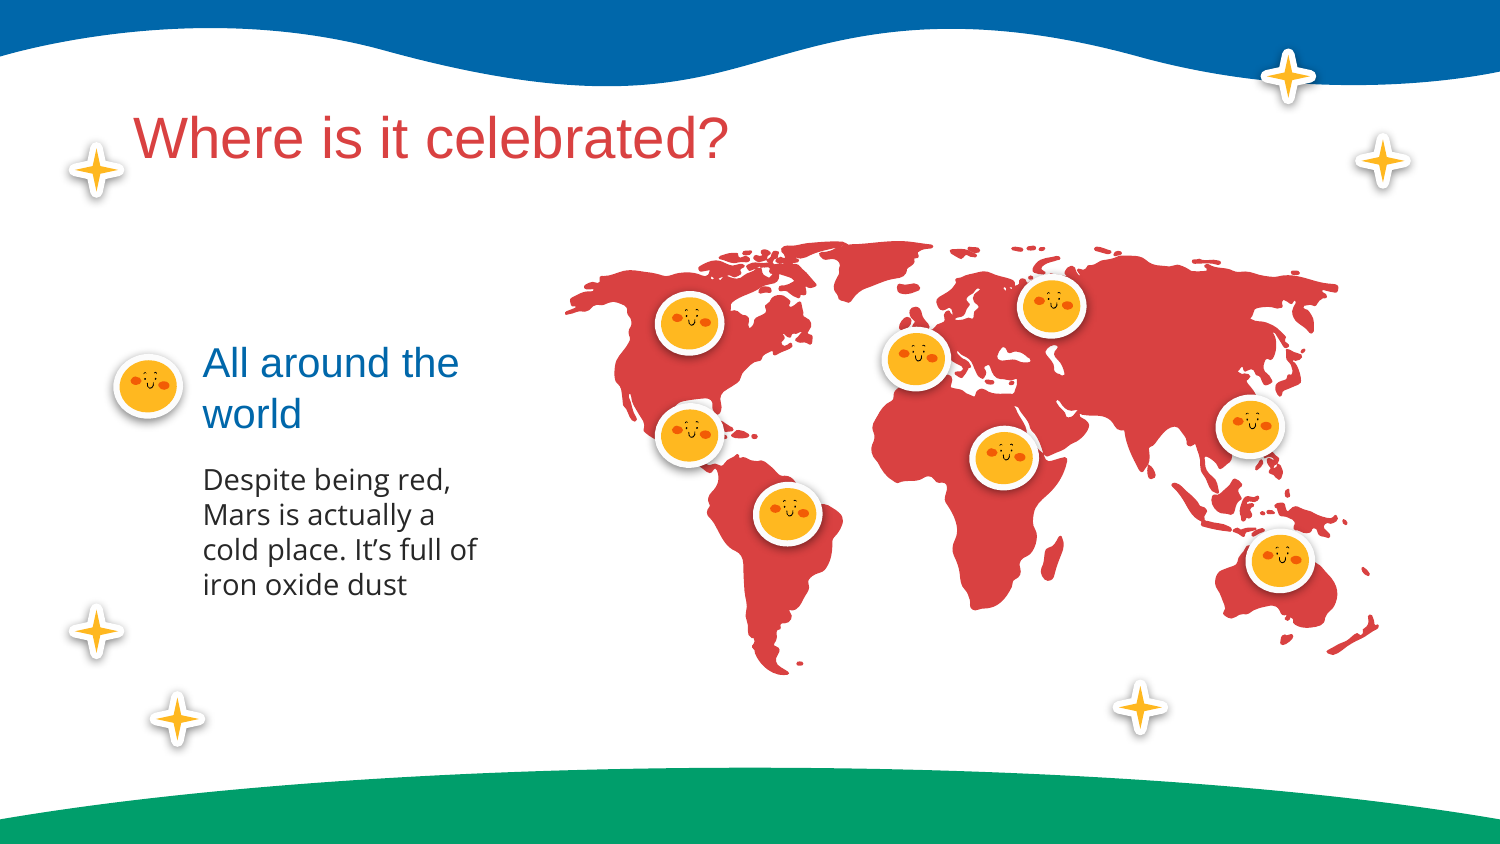

# Where is it celebrated?

All around the world

Despite being red, Mars is actually a cold place. It’s full of iron oxide dust